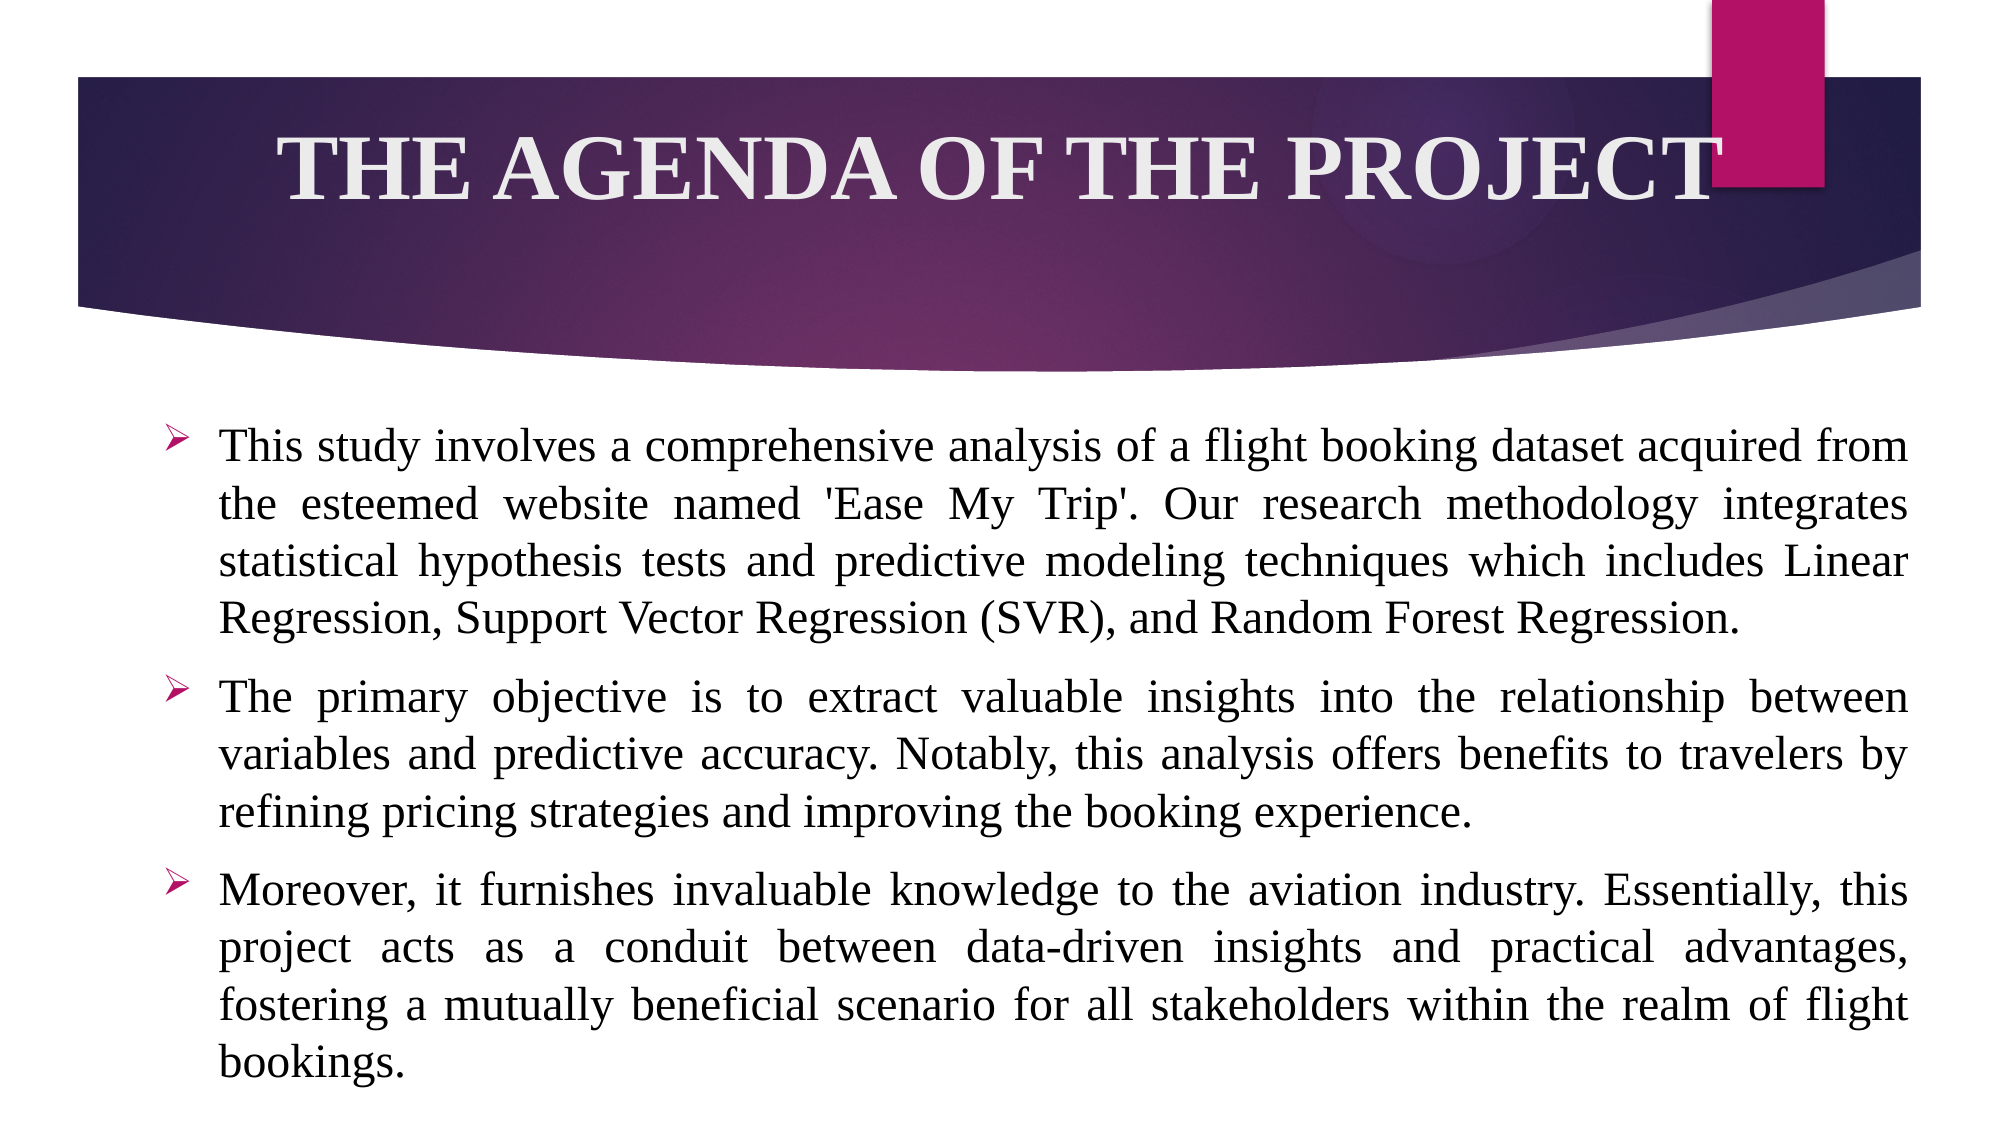

# THE AGENDA OF THE PROJECT
This study involves a comprehensive analysis of a flight booking dataset acquired from the esteemed website named 'Ease My Trip'. Our research methodology integrates statistical hypothesis tests and predictive modeling techniques which includes Linear Regression, Support Vector Regression (SVR), and Random Forest Regression.
The primary objective is to extract valuable insights into the relationship between variables and predictive accuracy. Notably, this analysis offers benefits to travelers by refining pricing strategies and improving the booking experience.
Moreover, it furnishes invaluable knowledge to the aviation industry. Essentially, this project acts as a conduit between data-driven insights and practical advantages, fostering a mutually beneficial scenario for all stakeholders within the realm of flight bookings.